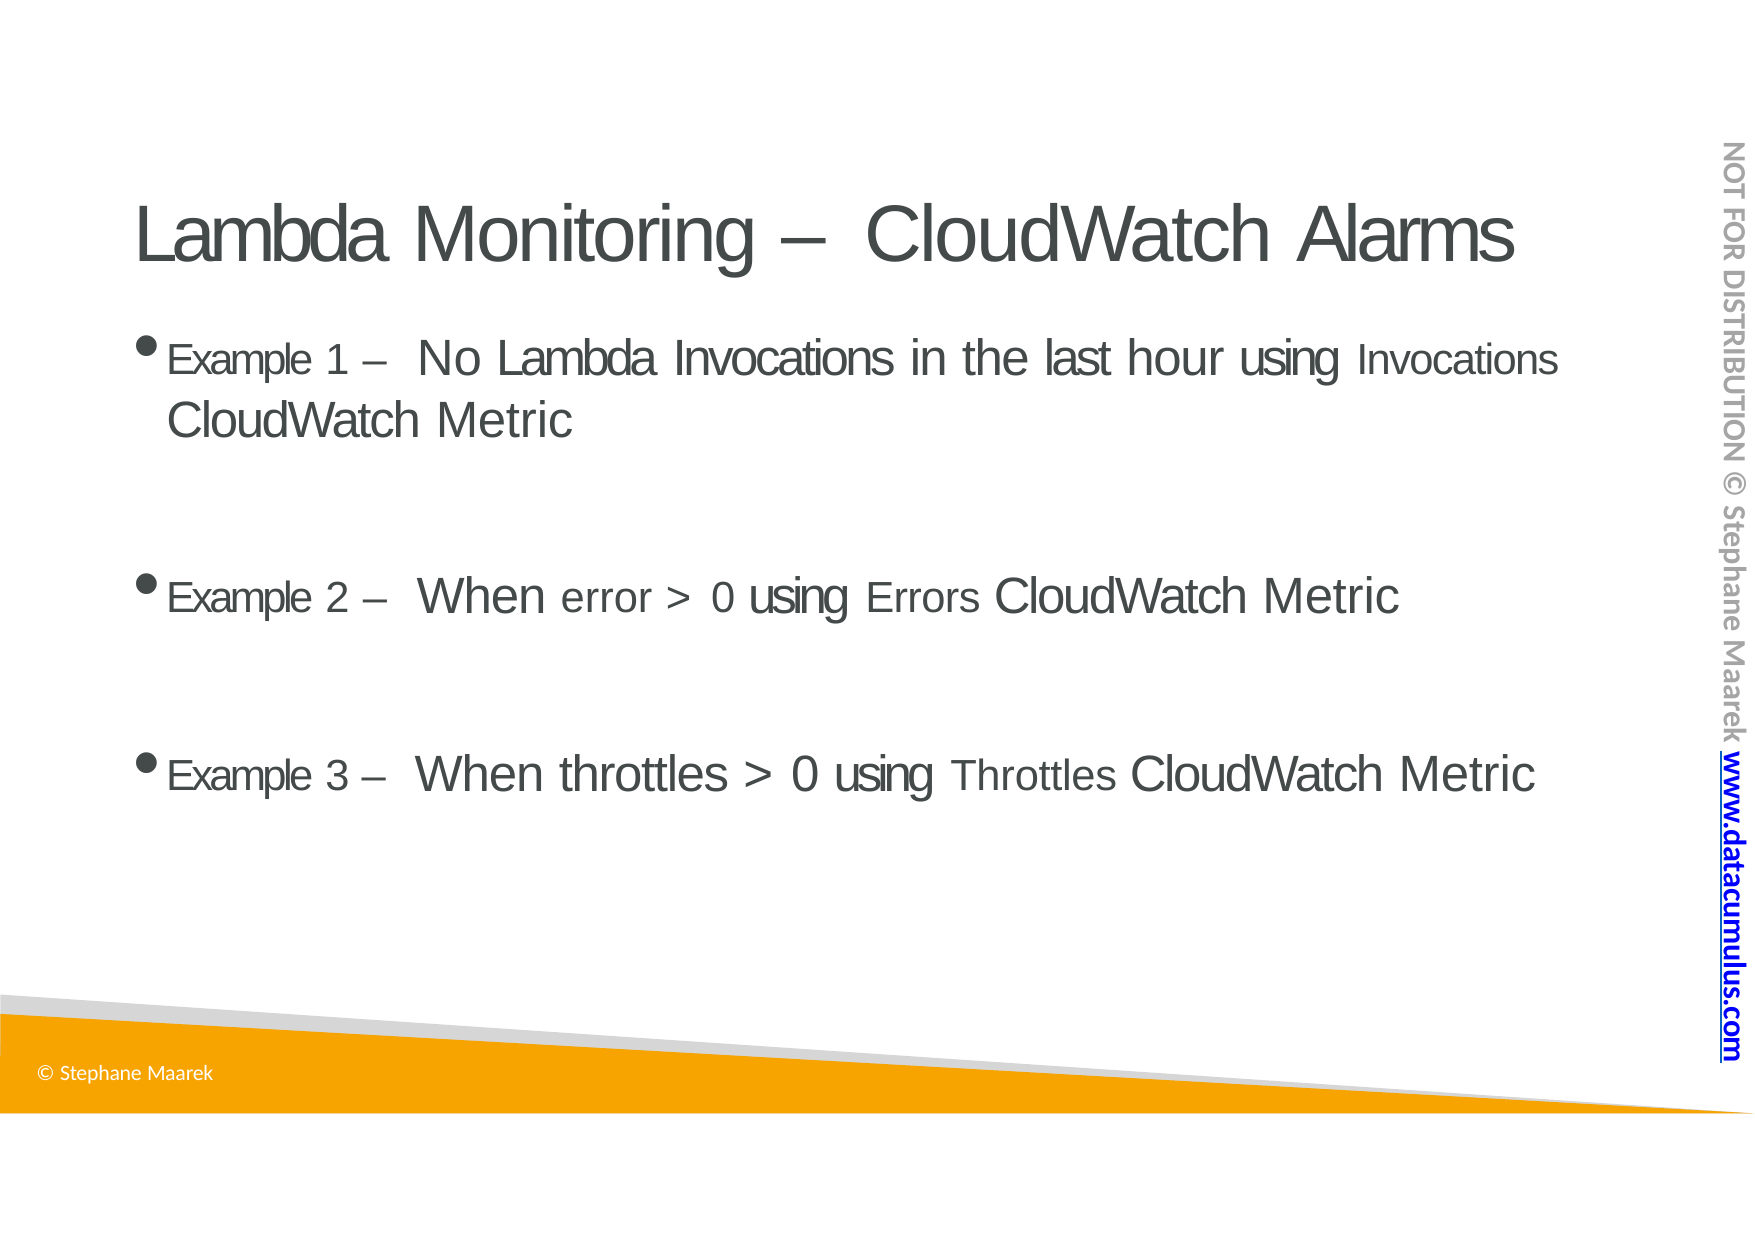

NOT FOR DISTRIBUTION © Stephane Maarek www.datacumulus.com
# Lambda Monitoring – CloudWatch Alarms
Example 1 – No Lambda Invocations in the last hour using Invocations
CloudWatch Metric

Example 2 – When error > 0 using Errors CloudWatch Metric

Example 3 – When throttles > 0 using Throttles CloudWatch Metric
© Stephane Maarek